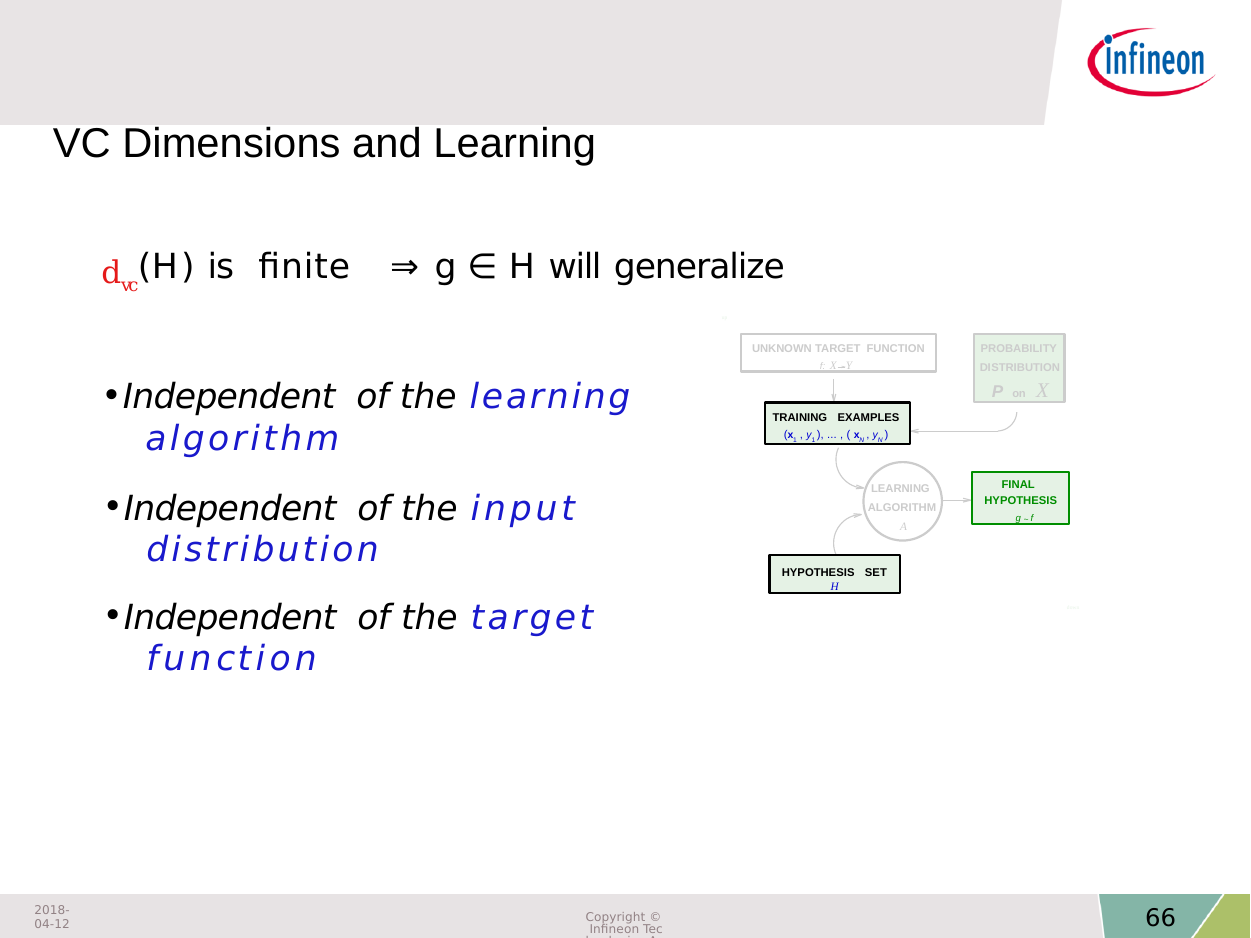

VC Dimensions and Learning
 (H) is  finite	⇒ g ∈ H will generalize
dvc
up
PROBABILITY  DISTRIBUTION
P	on	X
UNKNOWN TARGET FUNCTION
f: X	Y

Independent  of the learning	algorithm

TRAINING	EXAMPLES
(x1 , y1 ), ... , ( xN , yN )

FINAL  HYPOTHESIS
g ~ f
LEARNING  ALGORITHM  A
Independent  of the input	distribution

HYPOTHESIS	SET
H
Independent  of the target	function
down
2018-04-12
Copyright © Infineon Technologies AG 2018. All rights reserved.
66